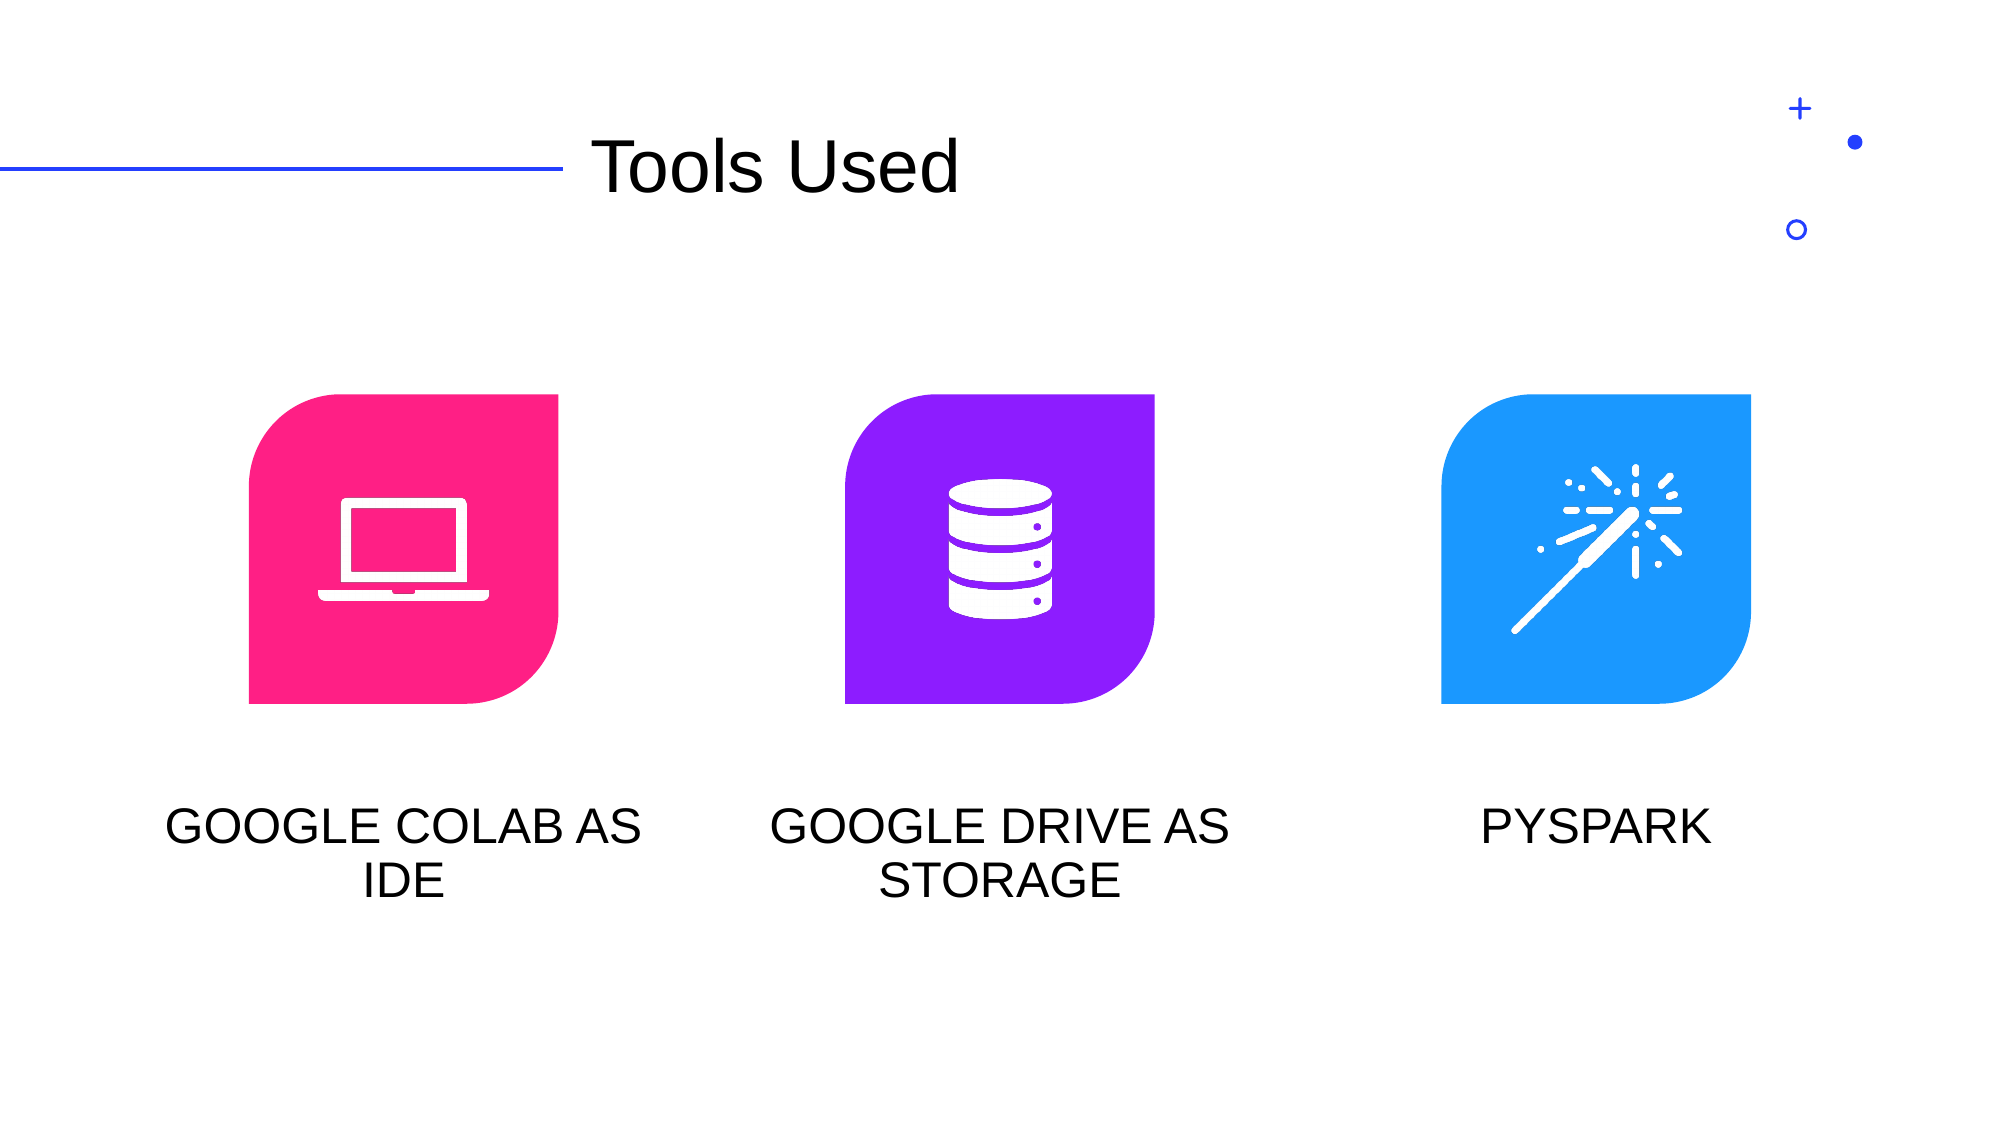

# Tools Used

Google Colab as IDE
Google Drive as Storage
PYSpark